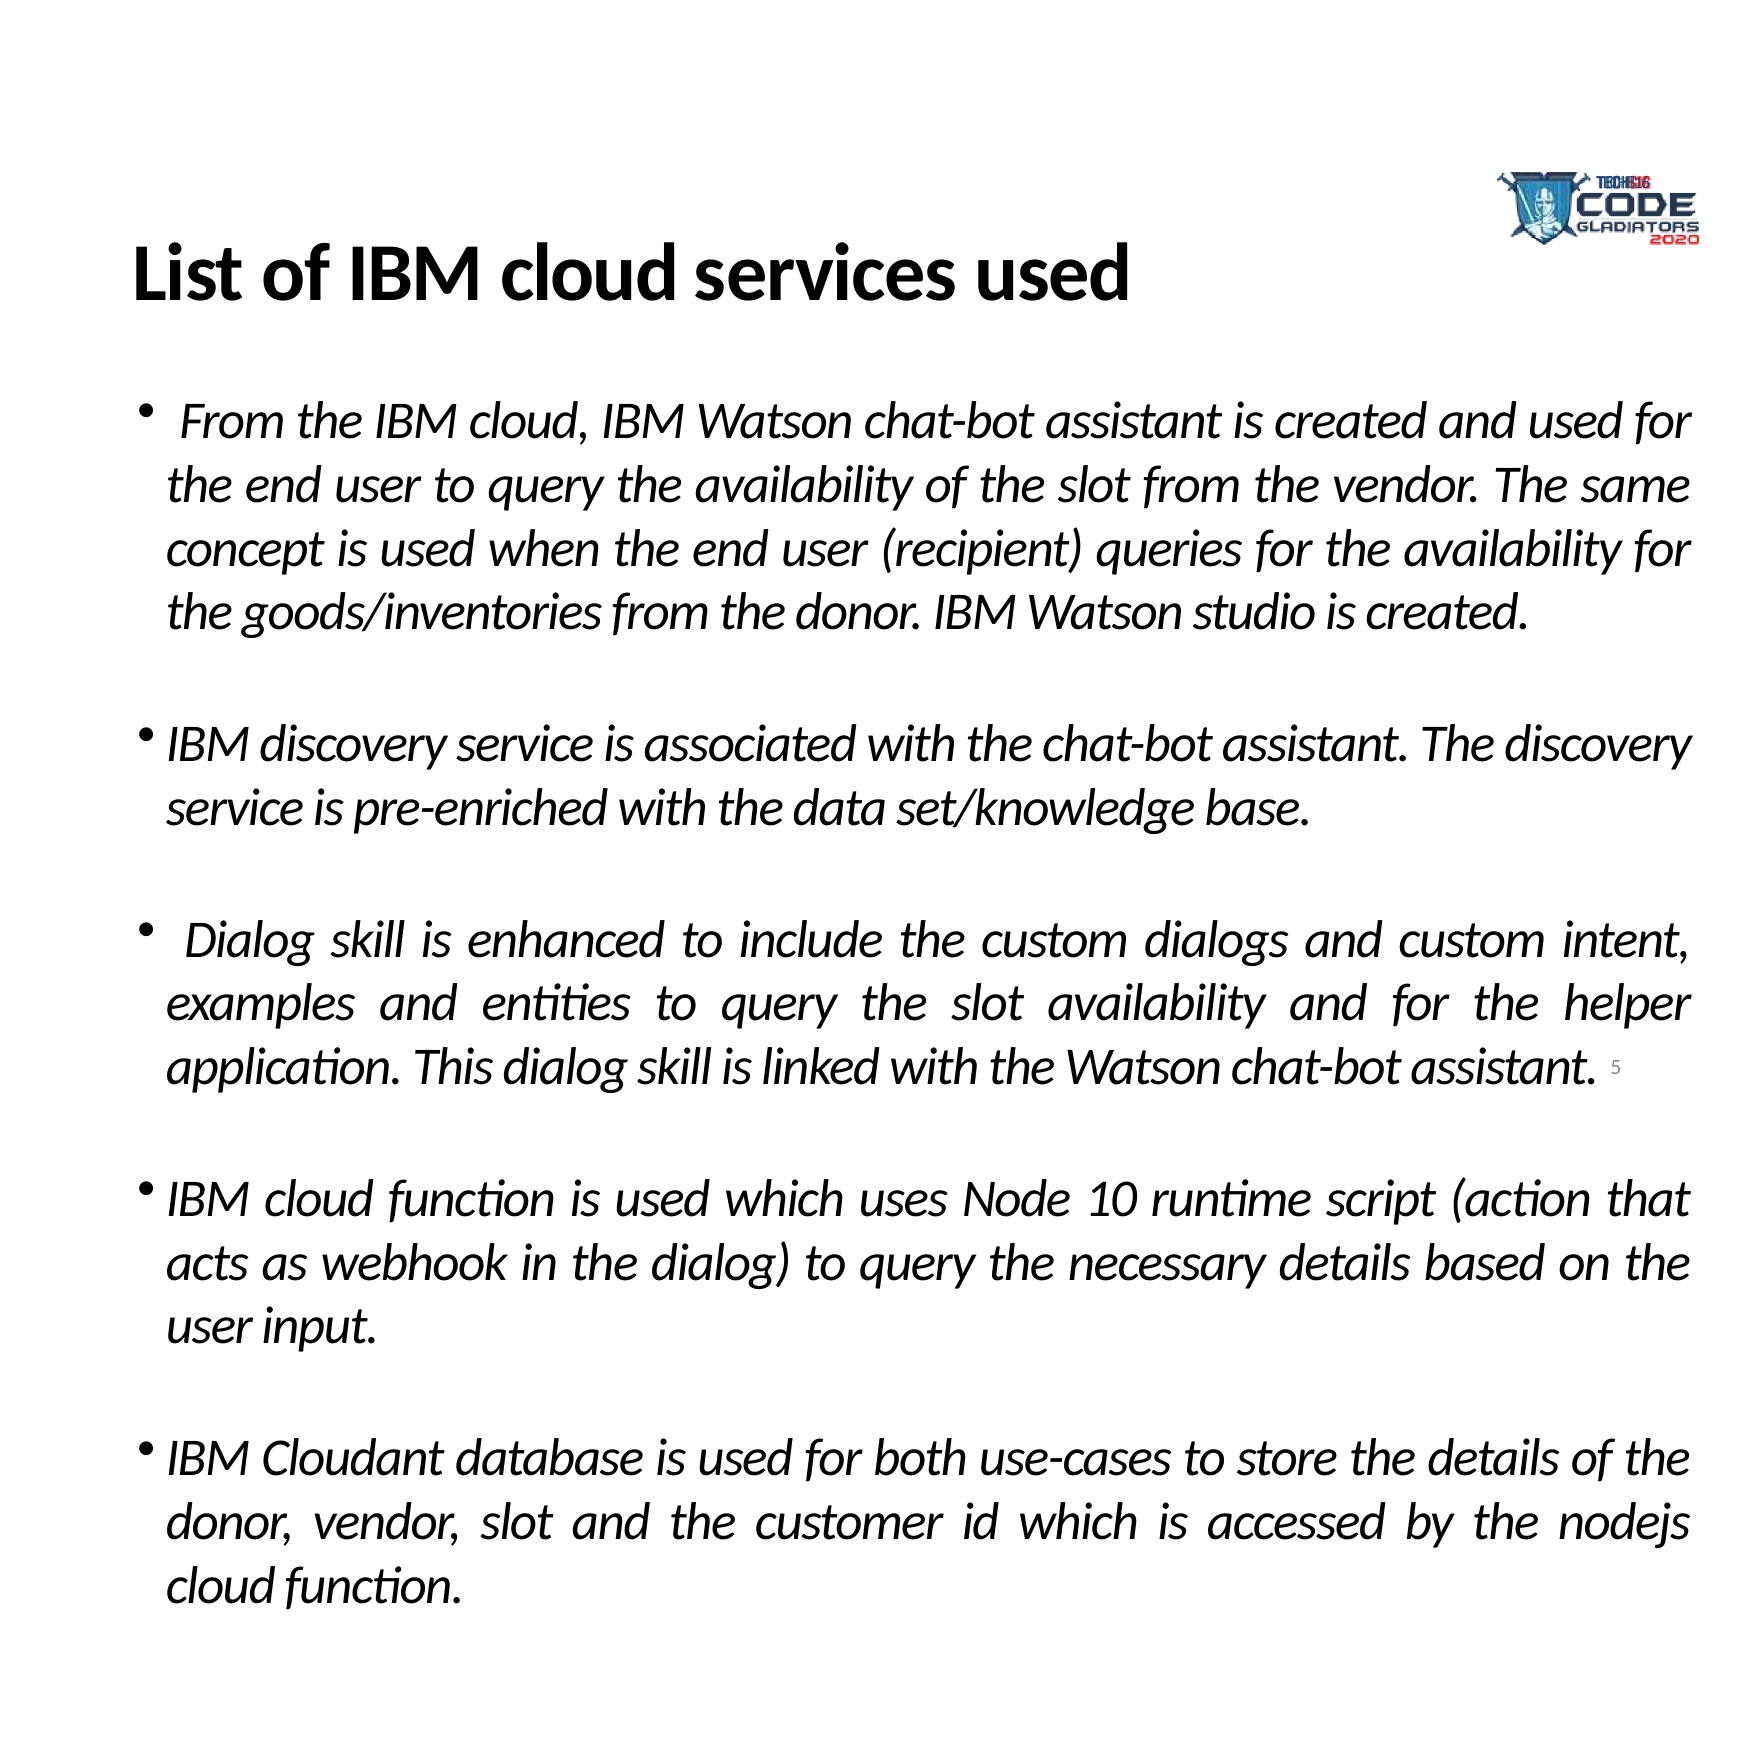

TECH816
# List of IBM cloud services used
 From the IBM cloud, IBM Watson chat-bot assistant is created and used for the end user to query the availability of the slot from the vendor. The same concept is used when the end user (recipient) queries for the availability for the goods/inventories from the donor. IBM Watson studio is created.

IBM discovery service is associated with the chat-bot assistant. The discovery service is pre-enriched with the data set/knowledge base.

 Dialog skill is enhanced to include the custom dialogs and custom intent, examples and entities to query the slot availability and for the helper application. This dialog skill is linked with the Watson chat-bot assistant.

IBM cloud function is used which uses Node 10 runtime script (action that acts as webhook in the dialog) to query the necessary details based on the user input.

IBM Cloudant database is used for both use-cases to store the details of the donor, vendor, slot and the customer id which is accessed by the nodejs cloud function.
5